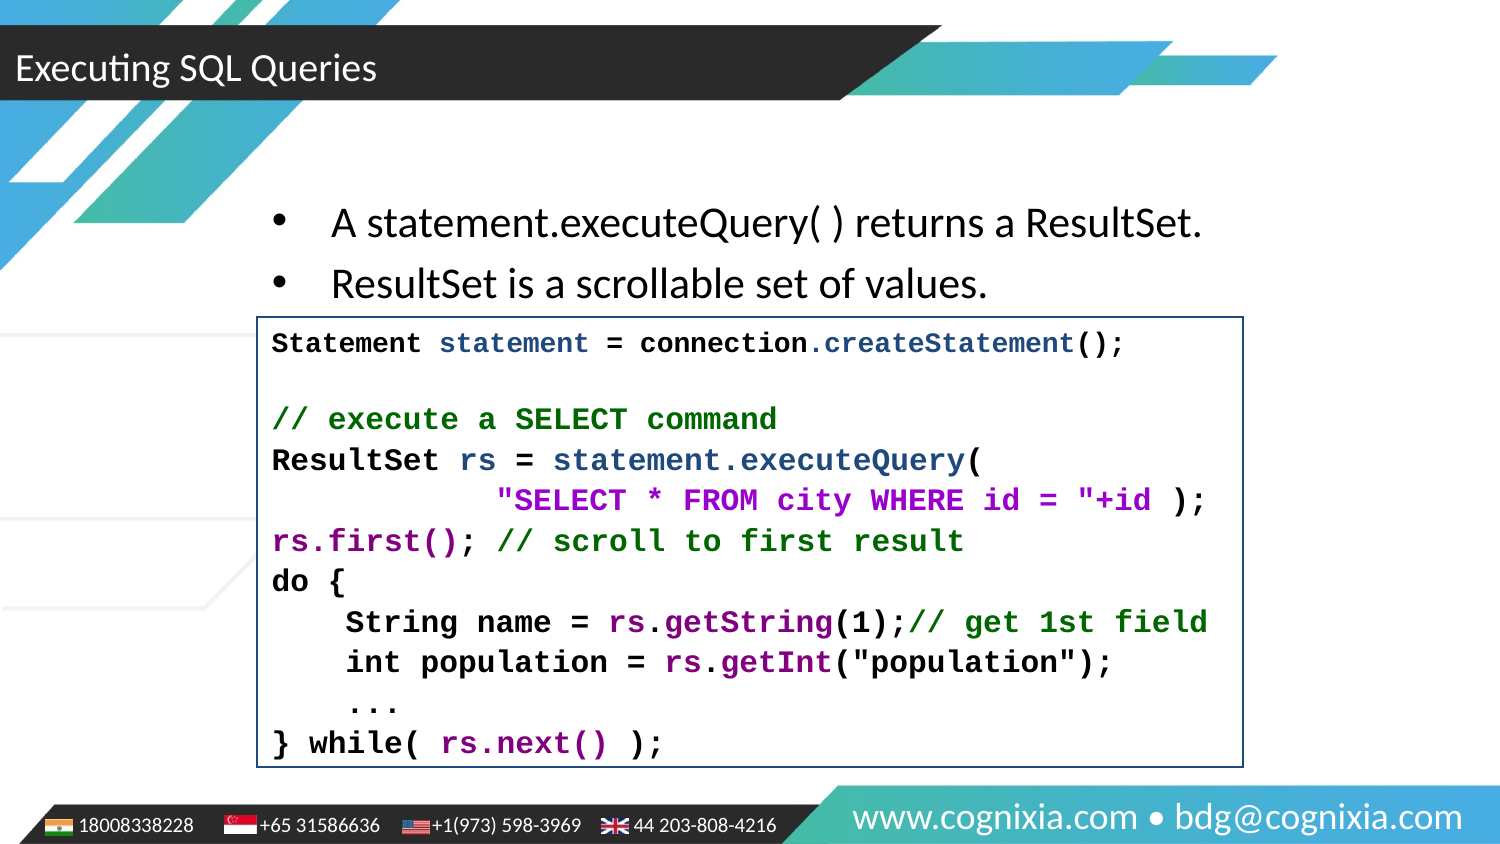

Executing SQL Queries
A statement.executeQuery( ) returns a ResultSet.
ResultSet is a scrollable set of values.
Statement statement = connection.createStatement();

// execute a SELECT command
ResultSet rs = statement.executeQuery(
	        "SELECT * FROM city WHERE id = "+id );
rs.first(); // scroll to first result
do {
	String name = rs.getString(1);// get 1st field
	int population = rs.getInt("population");
	...
} while( rs.next() );